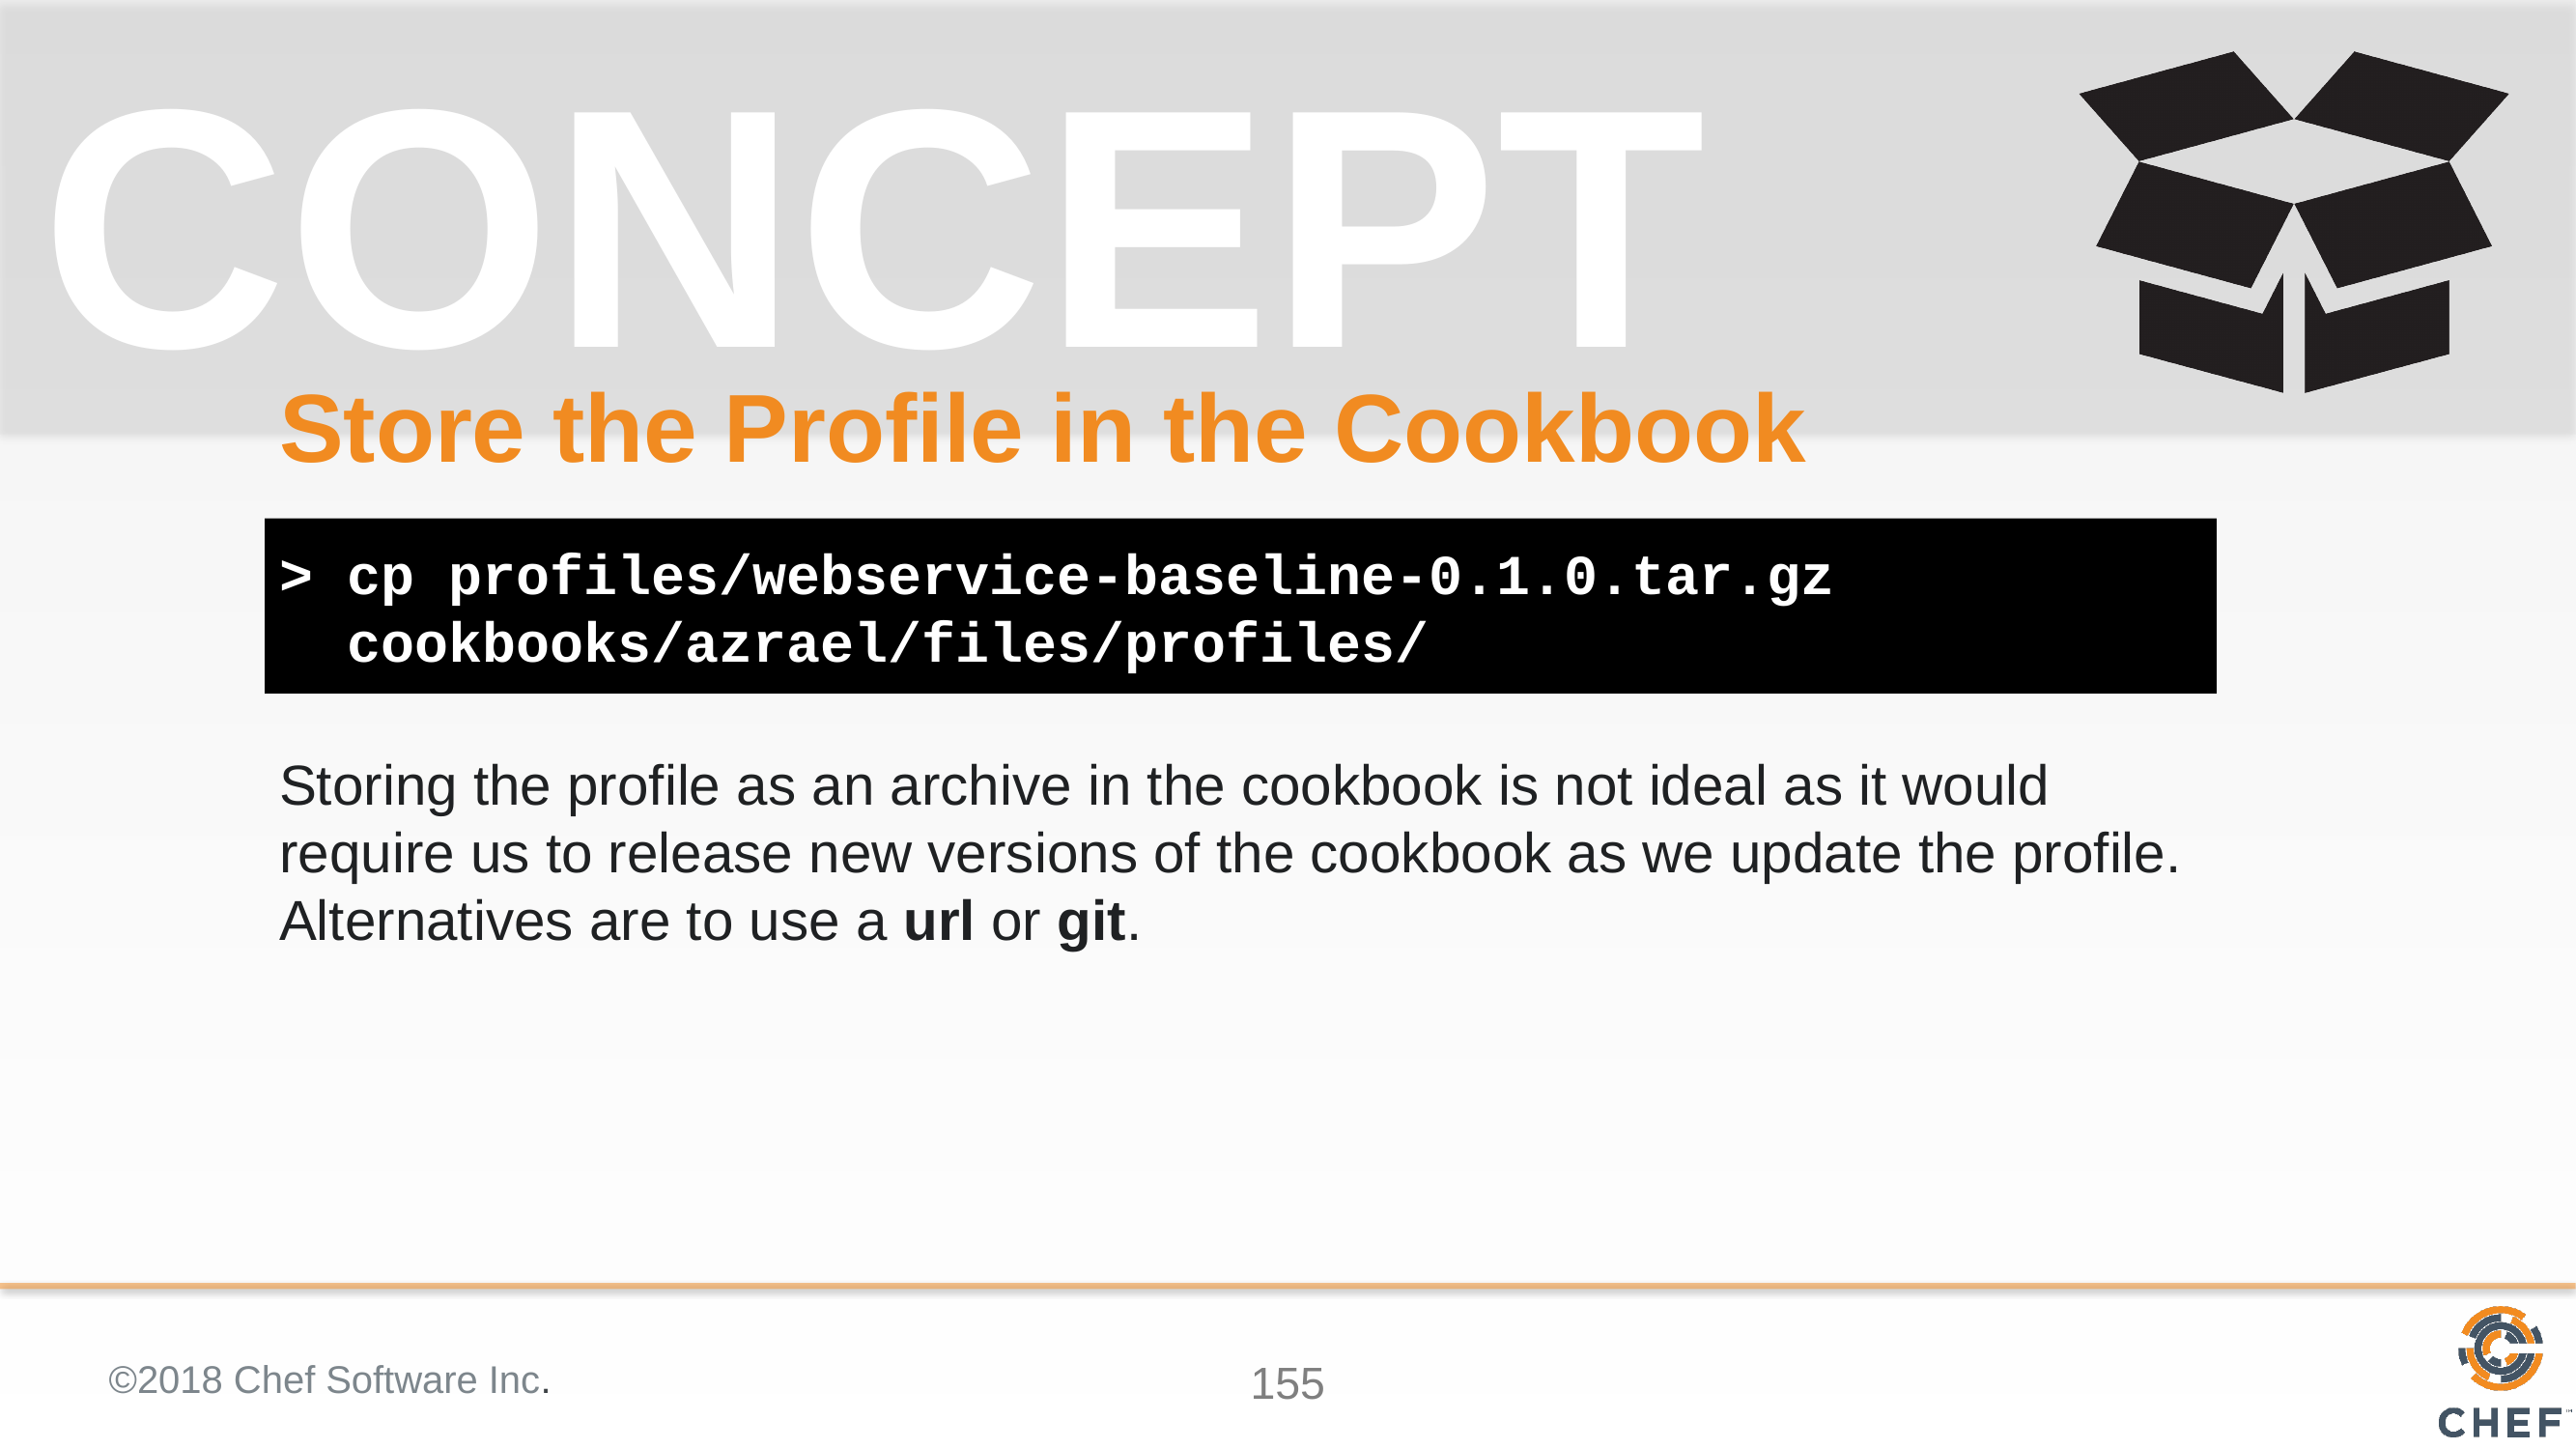

# Store the Profile in the Cookbook
> cp profiles/webservice-baseline-0.1.0.tar.gz
  cookbooks/azrael/files/profiles/
Storing the profile as an archive in the cookbook is not ideal as it would require us to release new versions of the cookbook as we update the profile. Alternatives are to use a url or git.